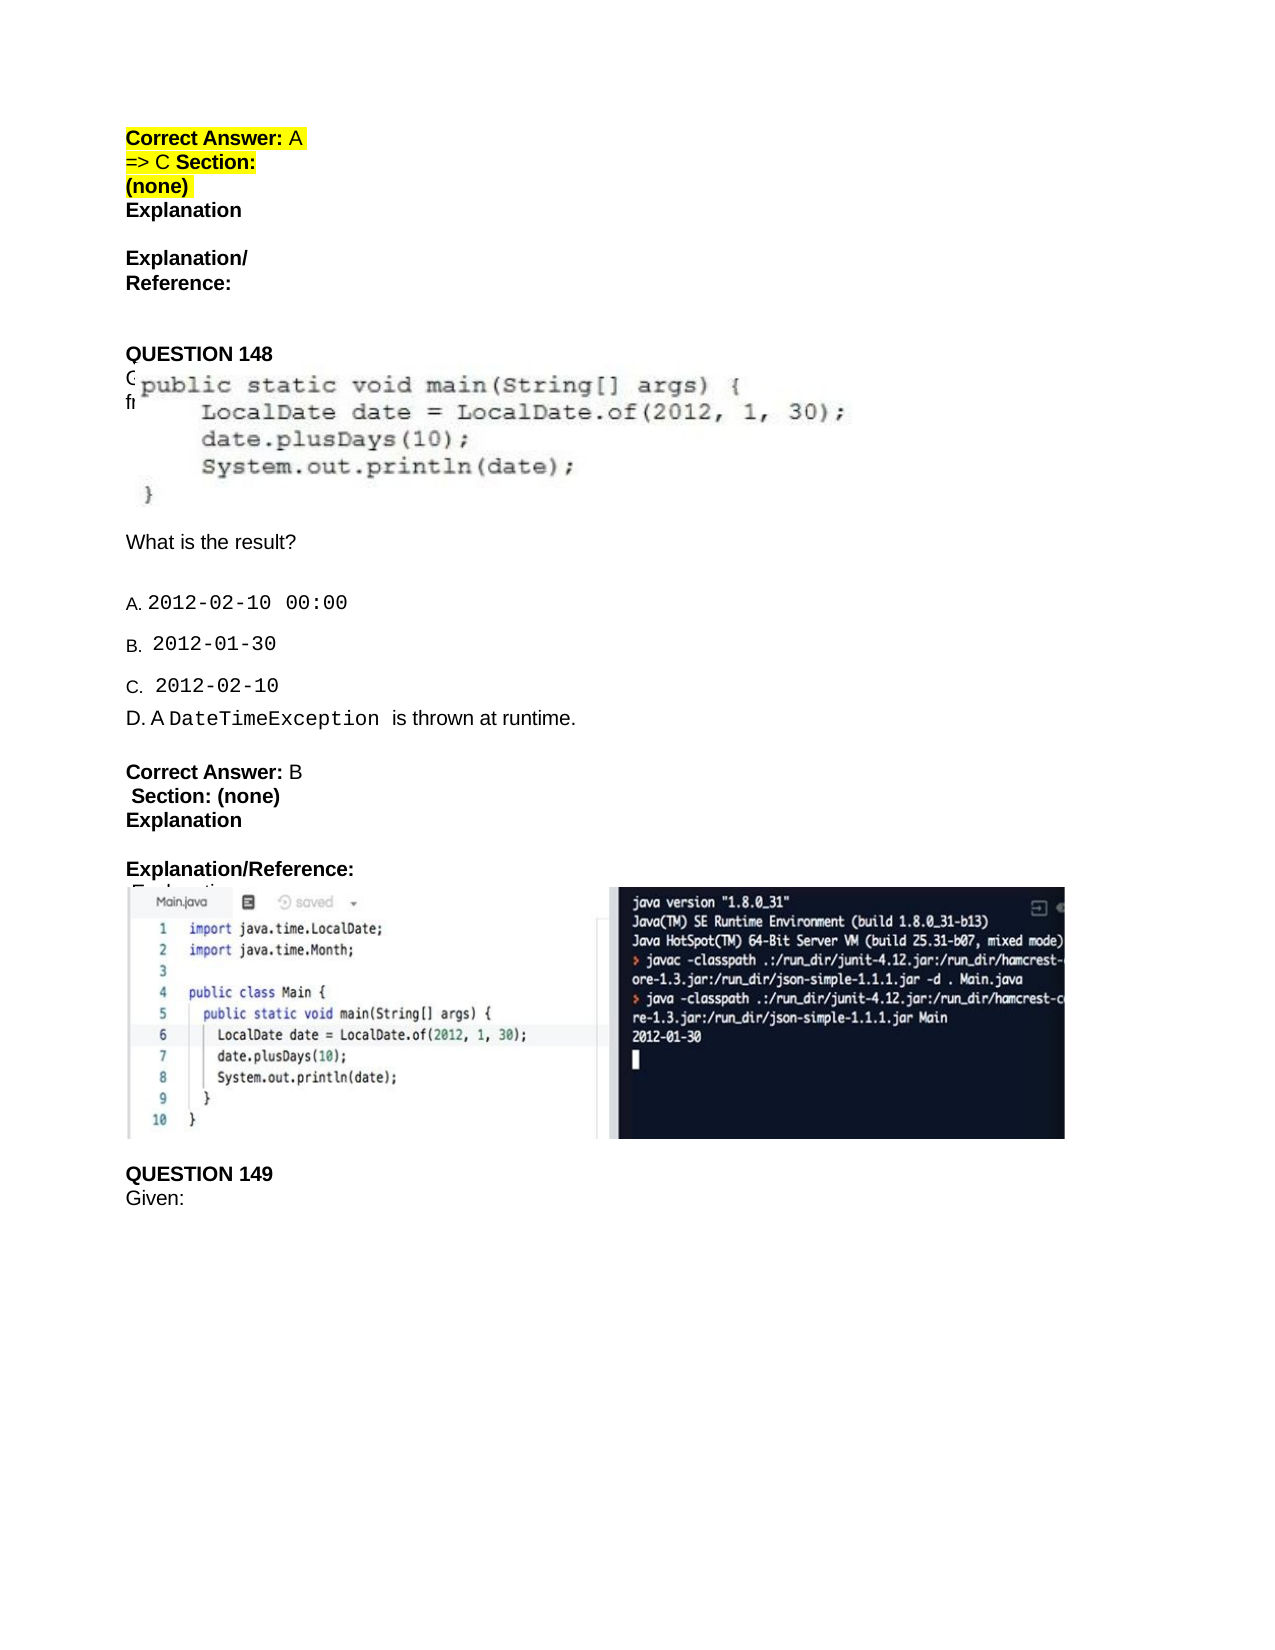

Correct Answer: A  => C Section: (none)  Explanation

Explanation/Reference:

QUESTION 148
Given the code fragment:

What is the result?

A. 2012-02-10 00:00
B.  2012-01-30
C. 2012-02-10
D. A DateTimeException is thrown at runtime.

Correct Answer: B  Section: (none)  Explanation

Explanation/Reference:  Explanation:

QUESTION 149
Given: